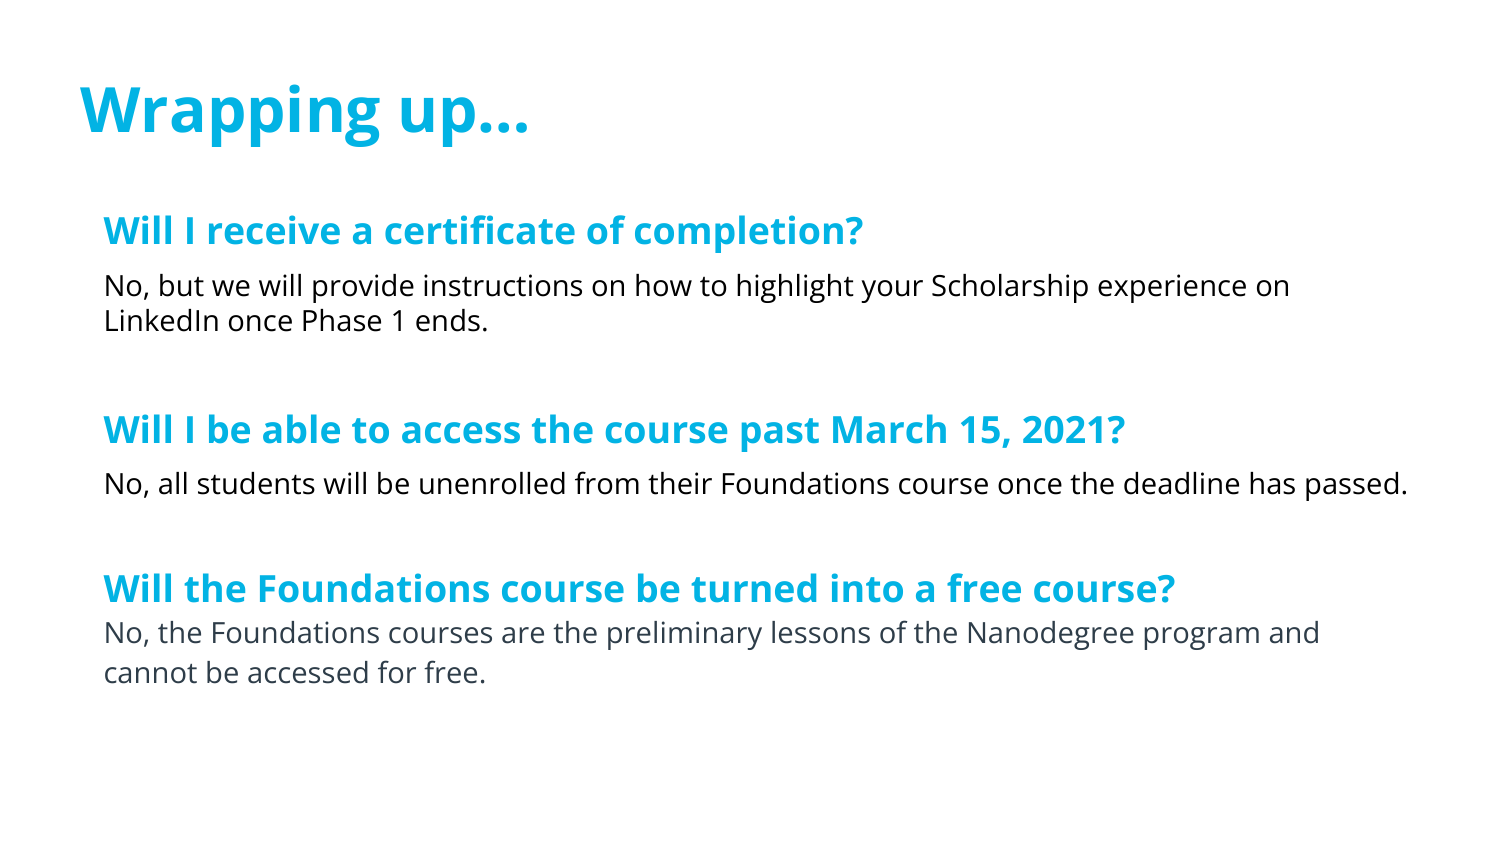

Wrapping up…

Will I receive a certificate of completion?
No, but we will provide instructions on how to highlight your Scholarship experience on LinkedIn once Phase 1 ends.

Will I be able to access the course past March 15, 2021?
No, all students will be unenrolled from their Foundations course once the deadline has passed.

Will the Foundations course be turned into a free course?
No, the Foundations courses are the preliminary lessons of the Nanodegree program and cannot be accessed for free.